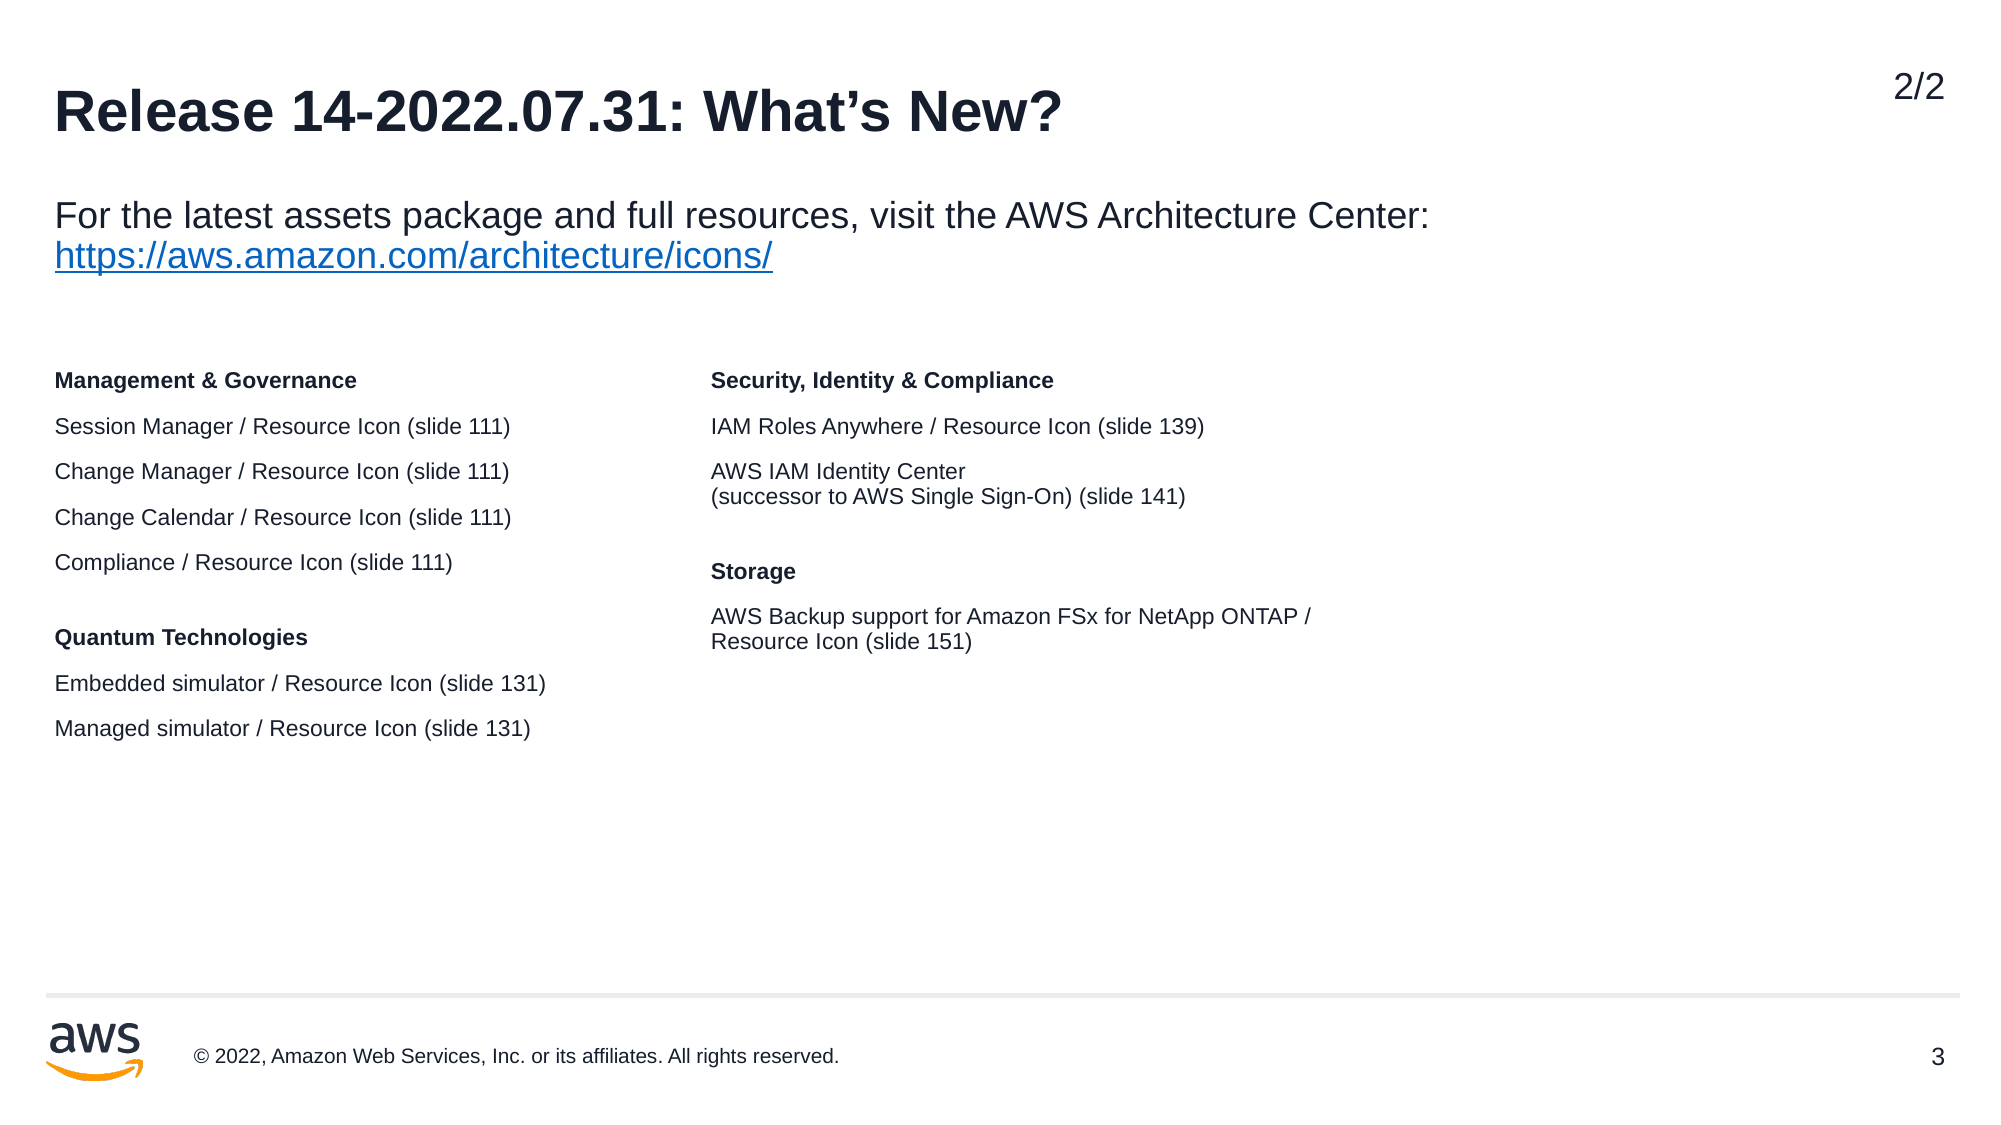

# Release 14-2022.07.31: What’s New?
2/2
For the latest assets package and full resources, visit the AWS Architecture Center: https://aws.amazon.com/architecture/icons/

Management & Governance
Session Manager / Resource Icon (slide 111)
Change Manager / Resource Icon (slide 111)
Change Calendar / Resource Icon (slide 111)
Compliance / Resource Icon (slide 111)
Quantum Technologies
Embedded simulator / Resource Icon (slide 131)
Managed simulator / Resource Icon (slide 131)
Security, Identity & Compliance
IAM Roles Anywhere / Resource Icon (slide 139)
AWS IAM Identity Center
(successor to AWS Single Sign-On) (slide 141)
Storage
AWS Backup support for Amazon FSx for NetApp ONTAP / Resource Icon (slide 151)
© 2022, Amazon Web Services, Inc. or its affiliates. All rights reserved.
3